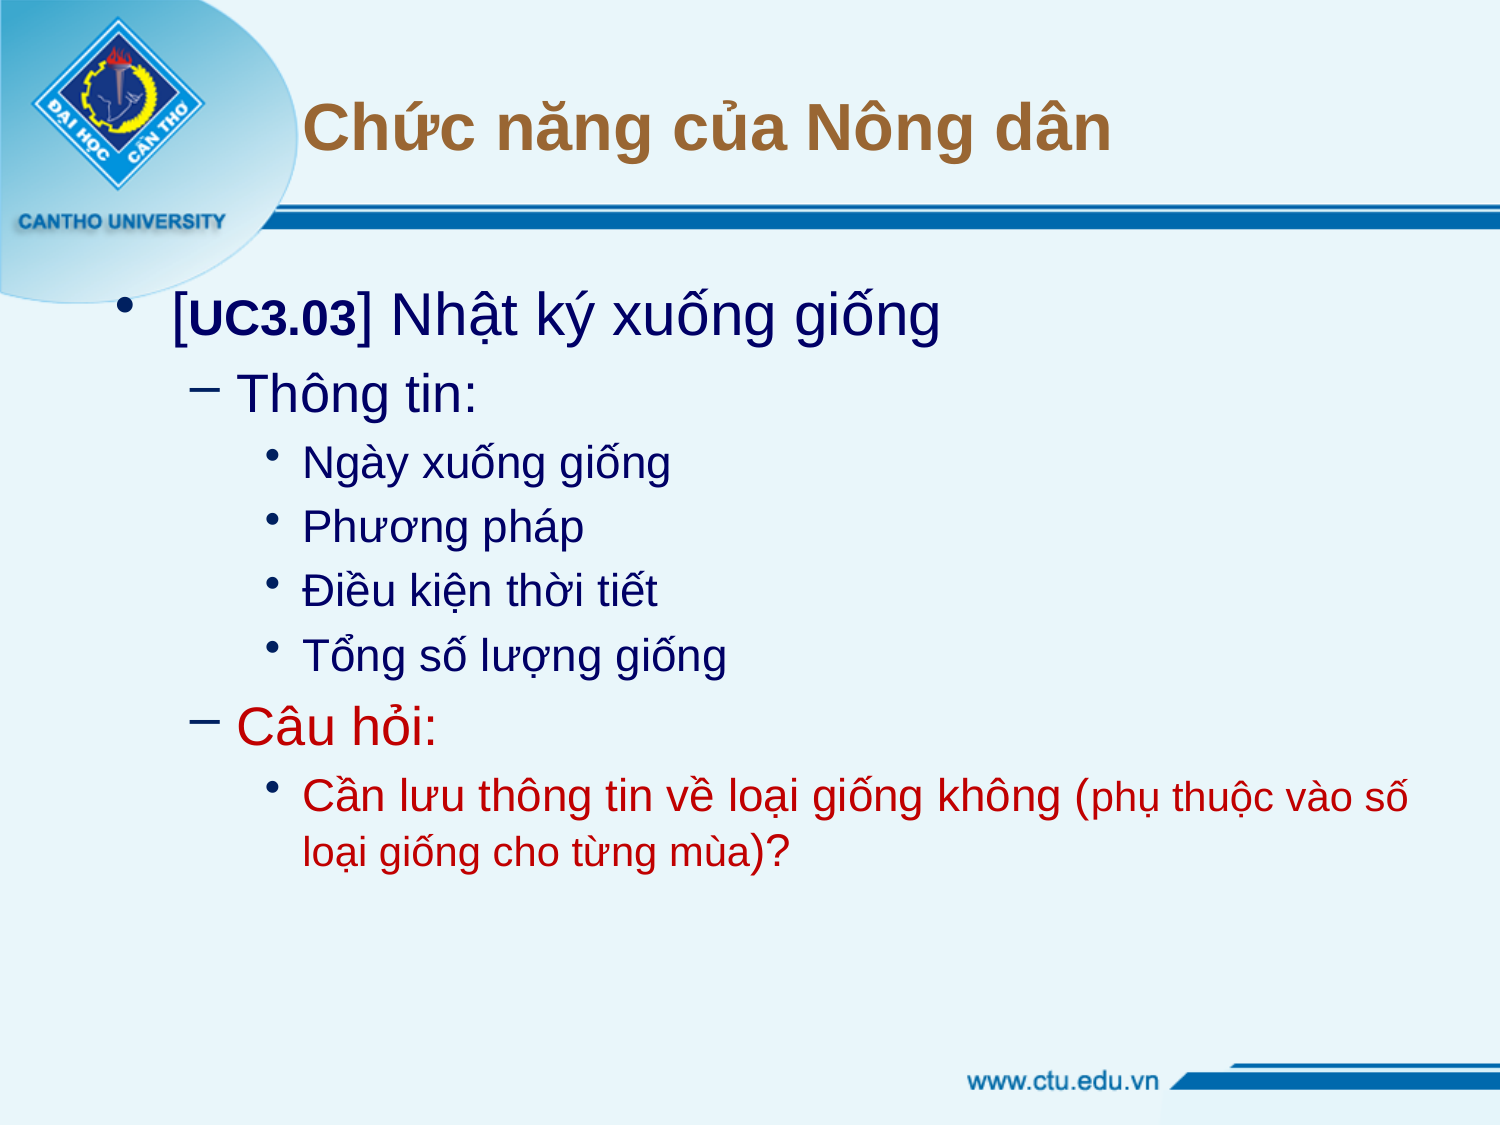

# Chức năng của Nông dân
[UC3.03] Nhật ký xuống giống
Thông tin:
Ngày xuống giống
Phương pháp
Điều kiện thời tiết
Tổng số lượng giống
Câu hỏi:
Cần lưu thông tin về loại giống không (phụ thuộc vào số loại giống cho từng mùa)?